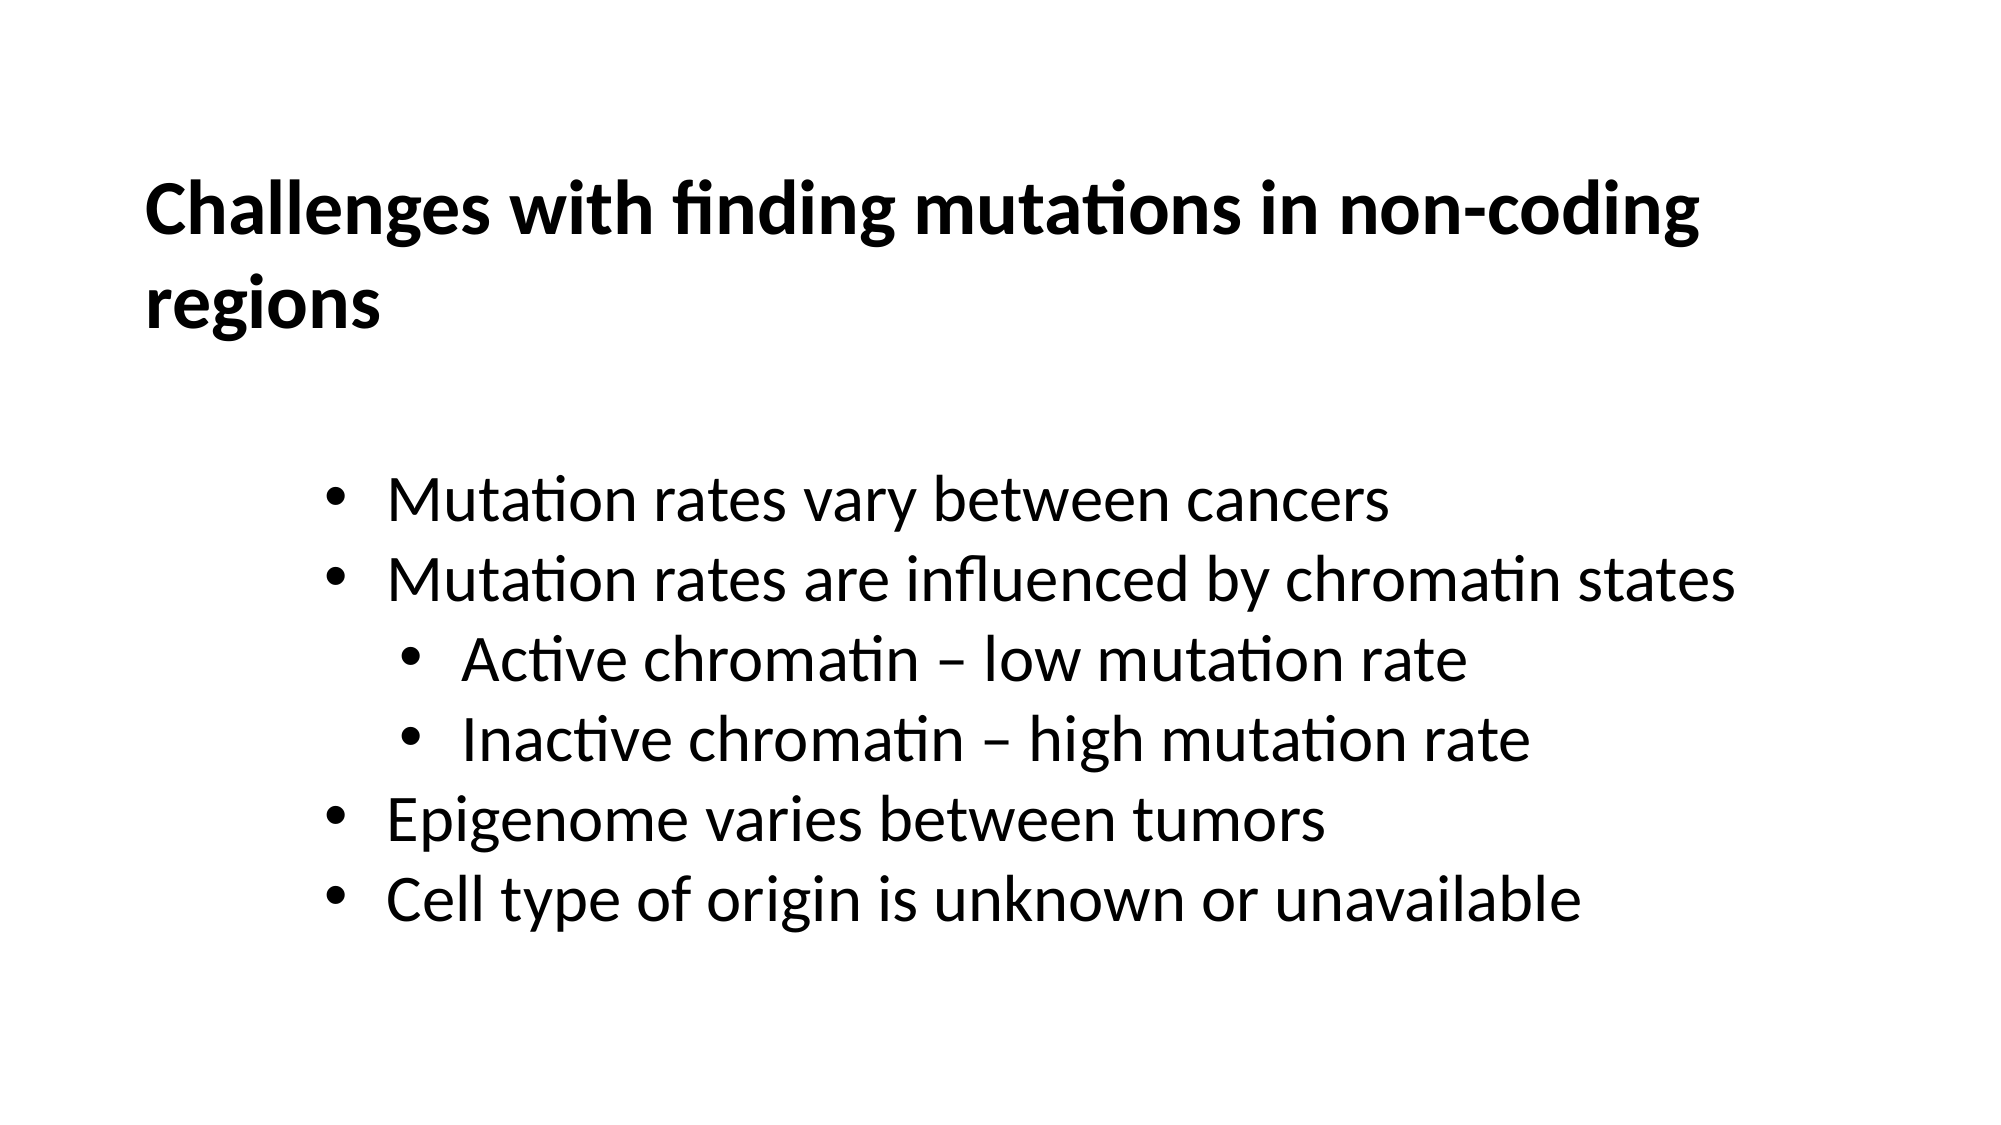

Challenges with finding mutations in non-coding regions
Mutation rates vary between cancers
Mutation rates are influenced by chromatin states
Active chromatin – low mutation rate
Inactive chromatin – high mutation rate
Epigenome varies between tumors
Cell type of origin is unknown or unavailable